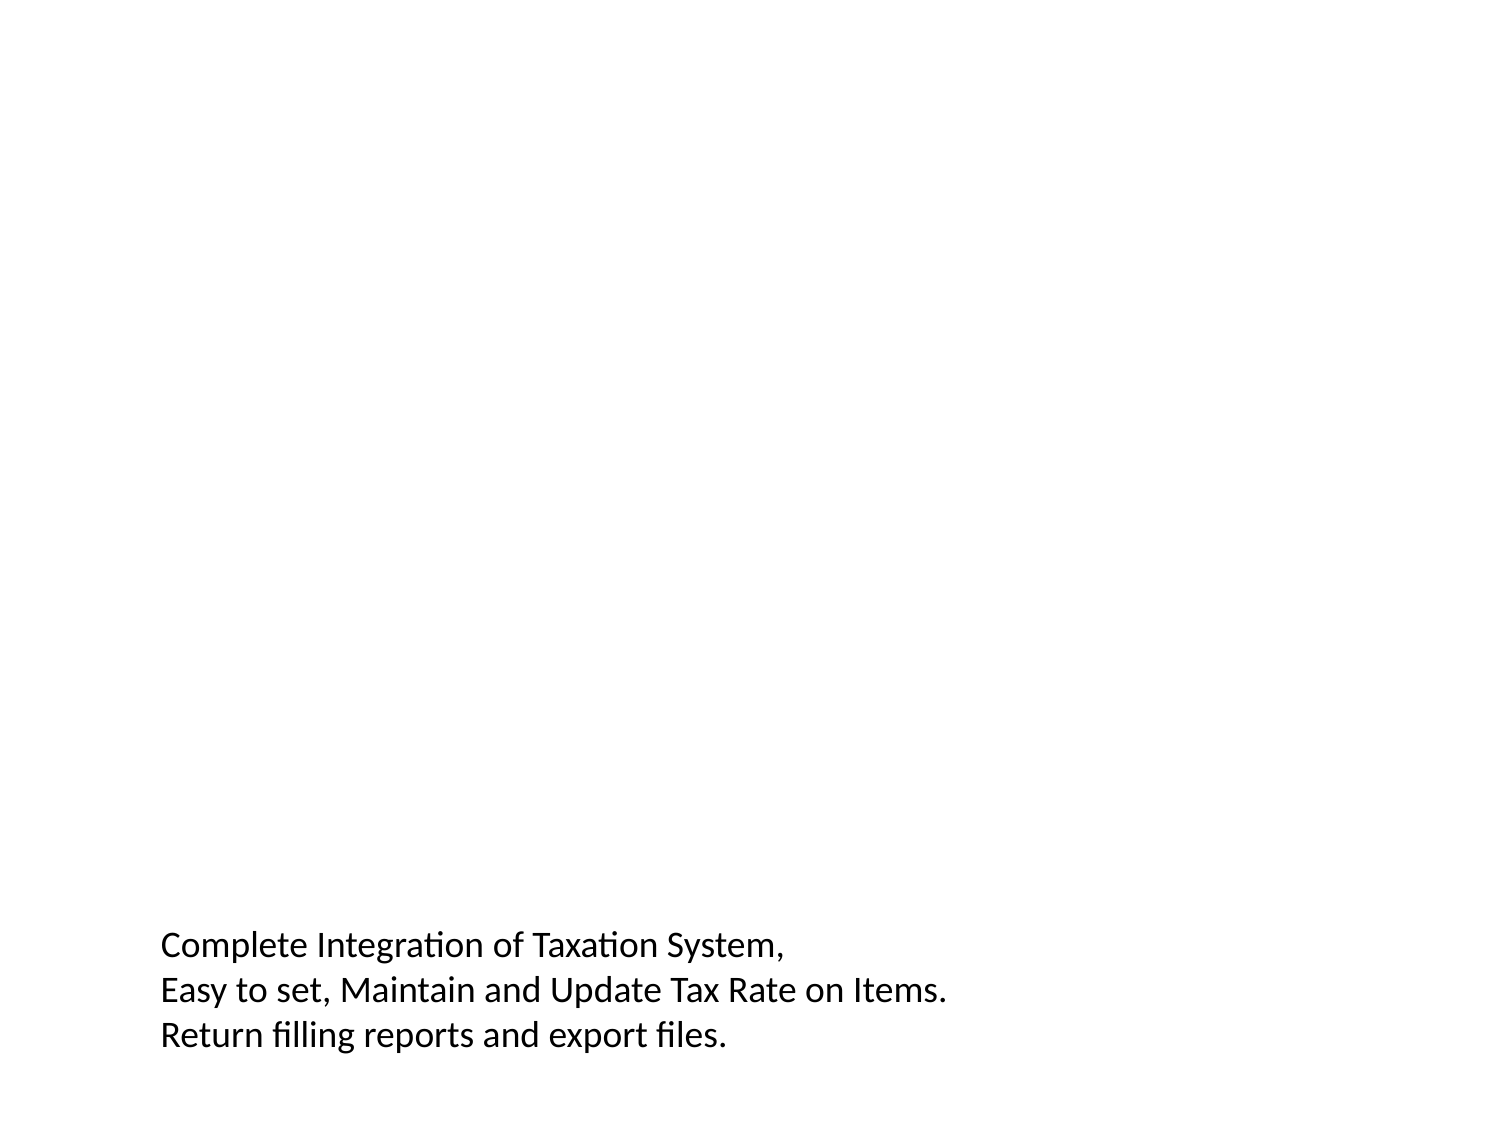

Complete Integration of Taxation System,
 Easy to set, Maintain and Update Tax Rate on Items.
 Return filling reports and export files.